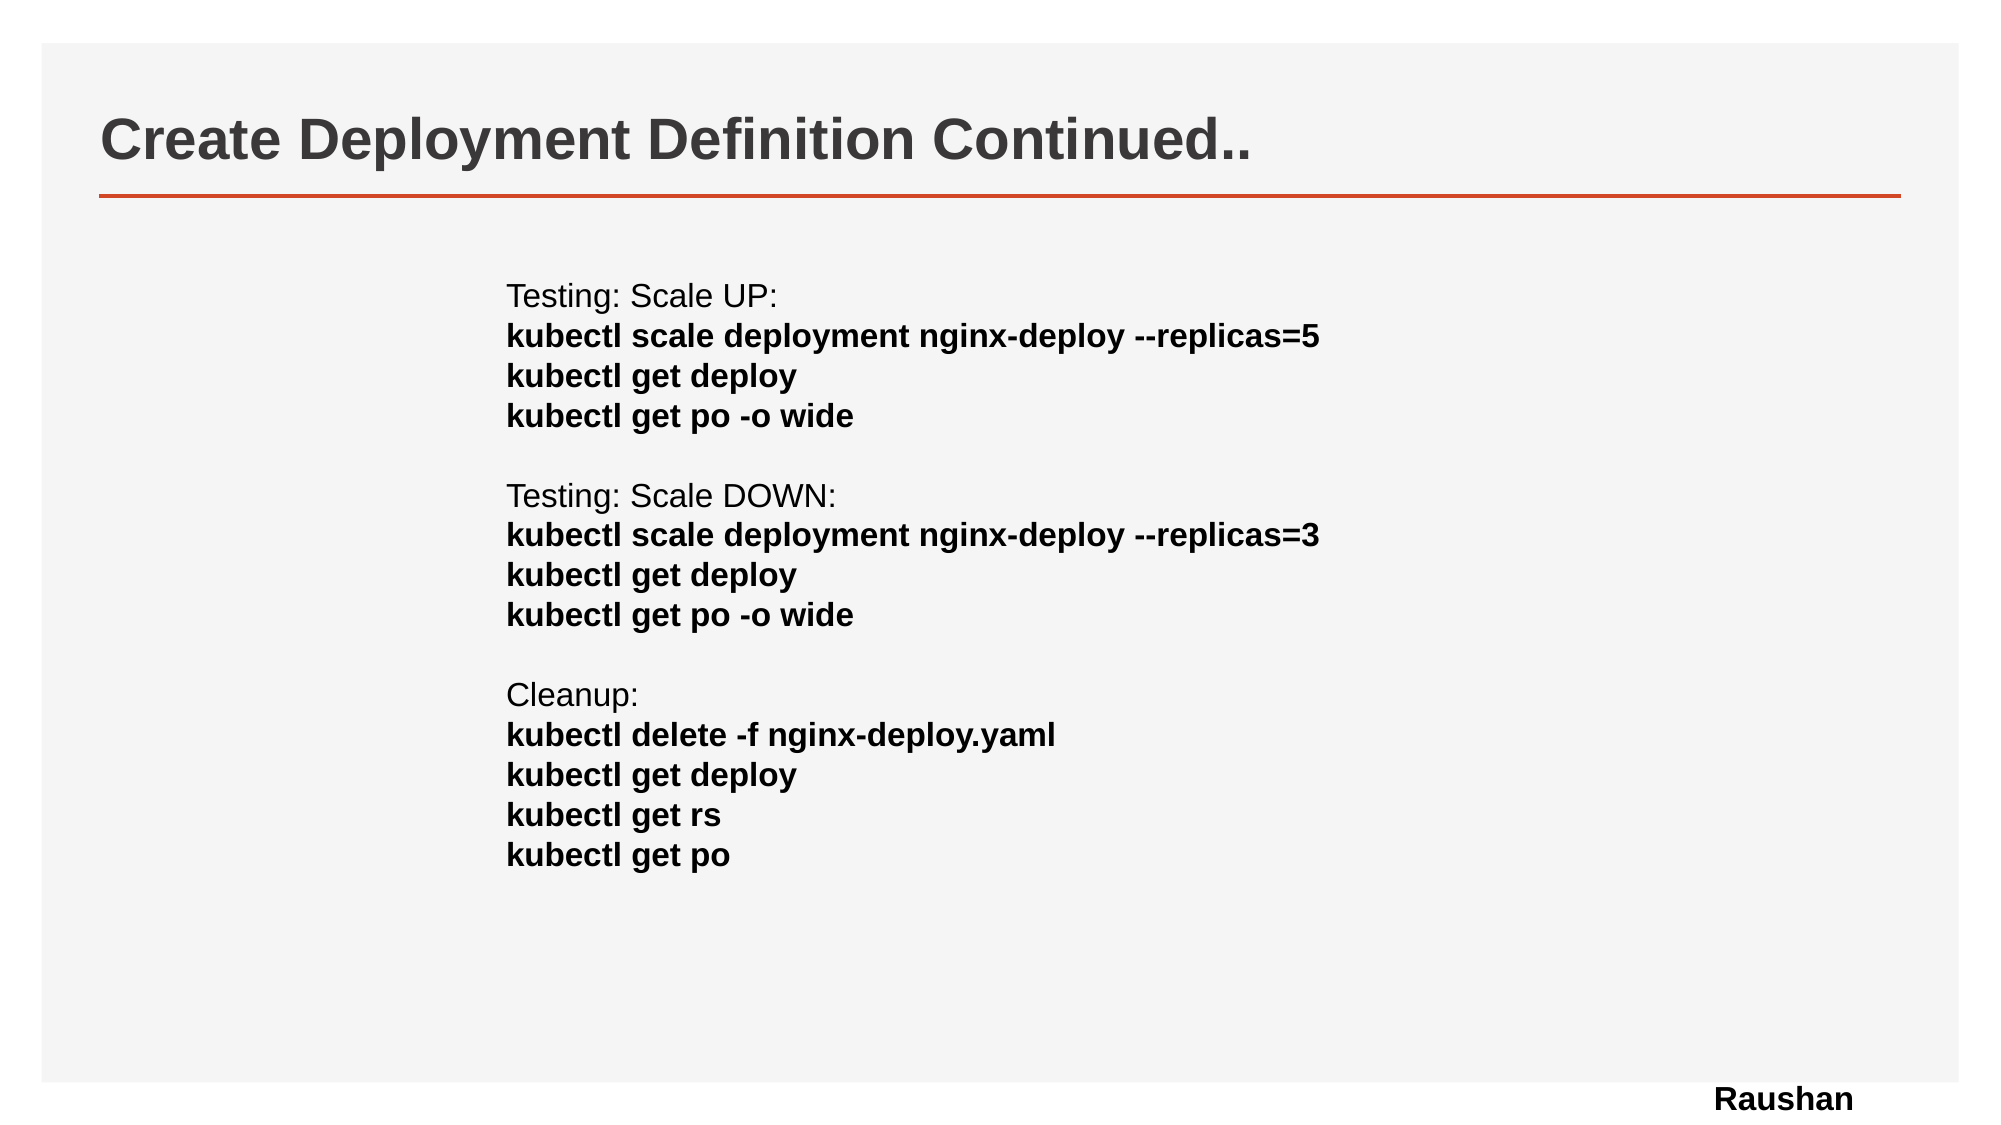

# Create Deployment Definition Continued..

Testing: Scale UP:
kubectl scale deployment nginx-deploy --replicas=5
kubectl get deploy
kubectl get po -o wide

Testing: Scale DOWN:
kubectl scale deployment nginx-deploy --replicas=3
kubectl get deploy
kubectl get po -o wide

Cleanup:
kubectl delete -f nginx-deploy.yaml
kubectl get deploy
kubectl get rs
kubectl get po

Raushan Kumar